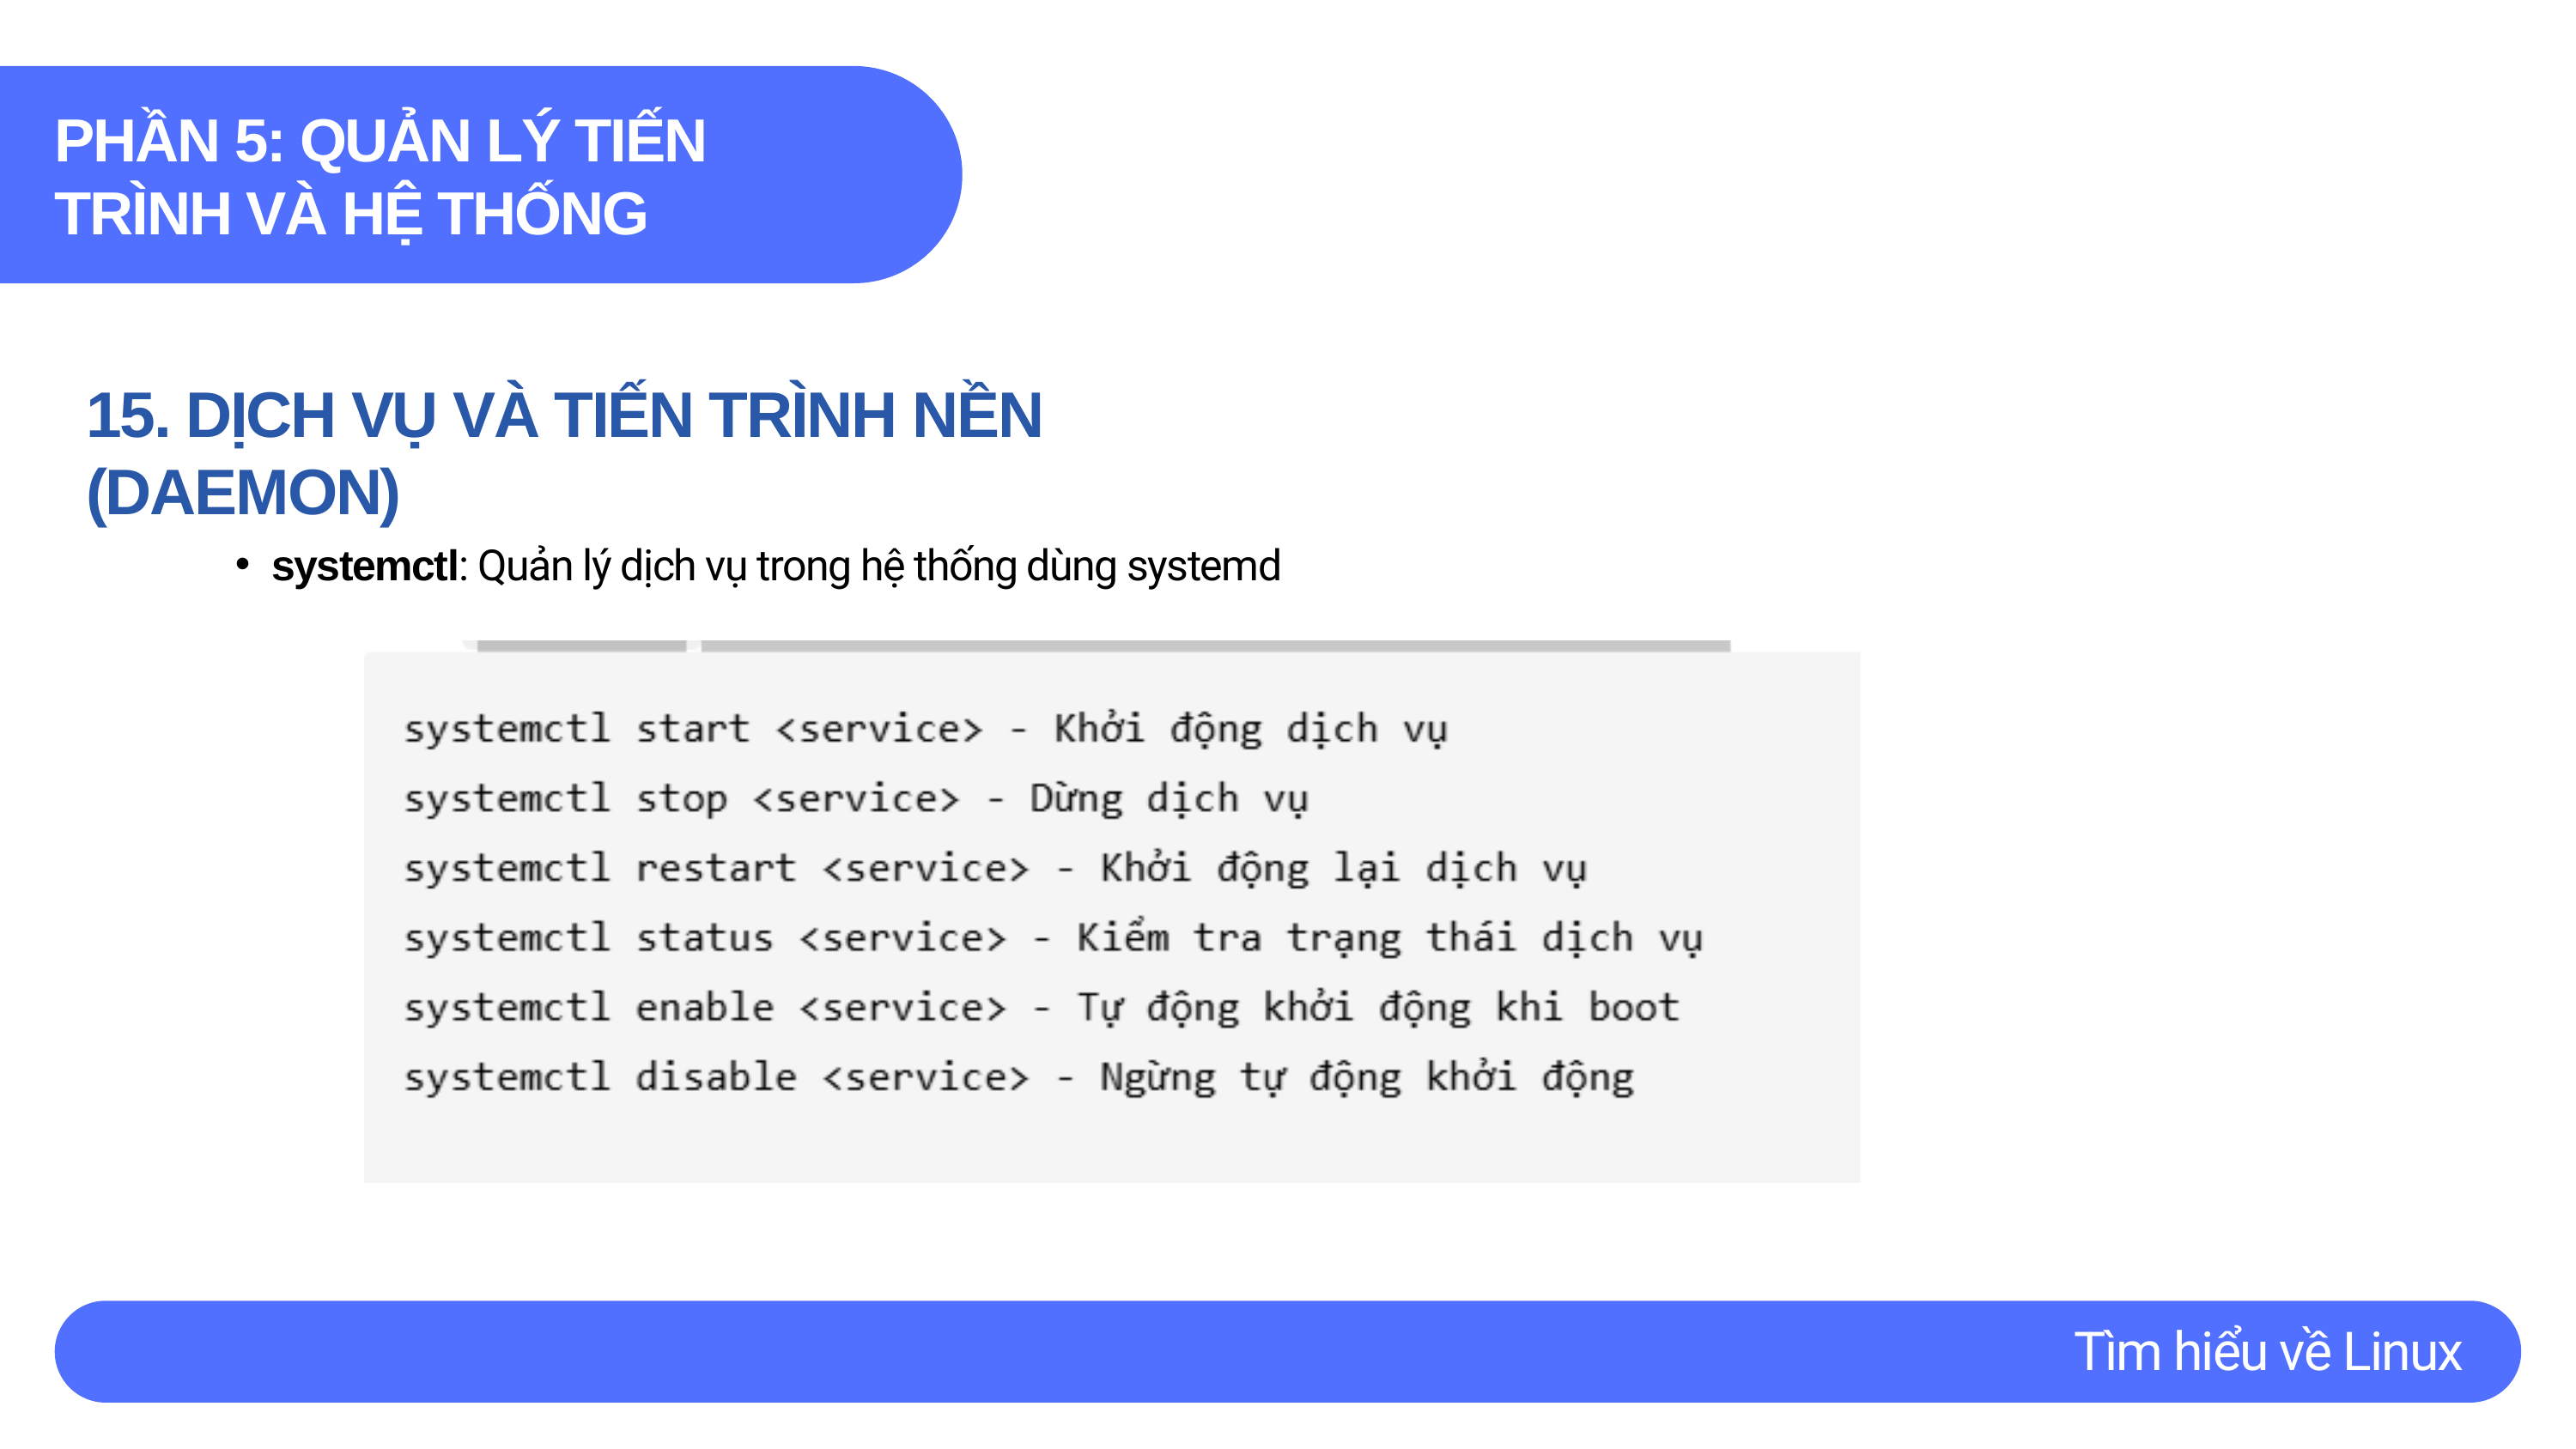

PHẦN 5: QUẢN LÝ TIẾN TRÌNH VÀ HỆ THỐNG
15. DỊCH VỤ VÀ TIẾN TRÌNH NỀN (DAEMON)
systemctl: Quản lý dịch vụ trong hệ thống dùng systemd

Tìm hiểu về Linux